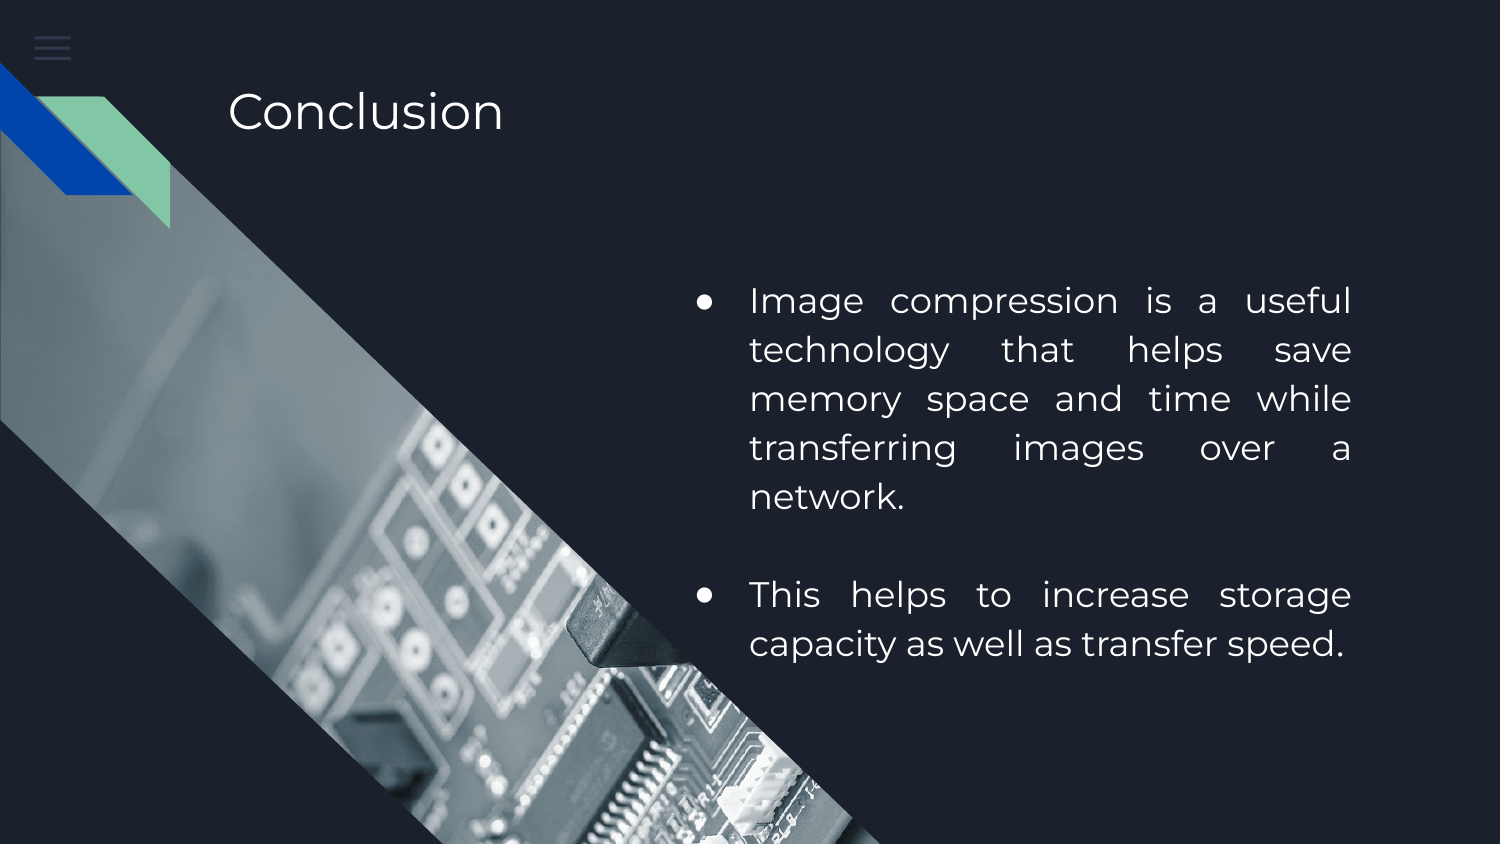

# Conclusion
Image compression is a useful technology that helps save memory space and time while transferring images over a network.

This helps to increase storage capacity as well as transfer speed.